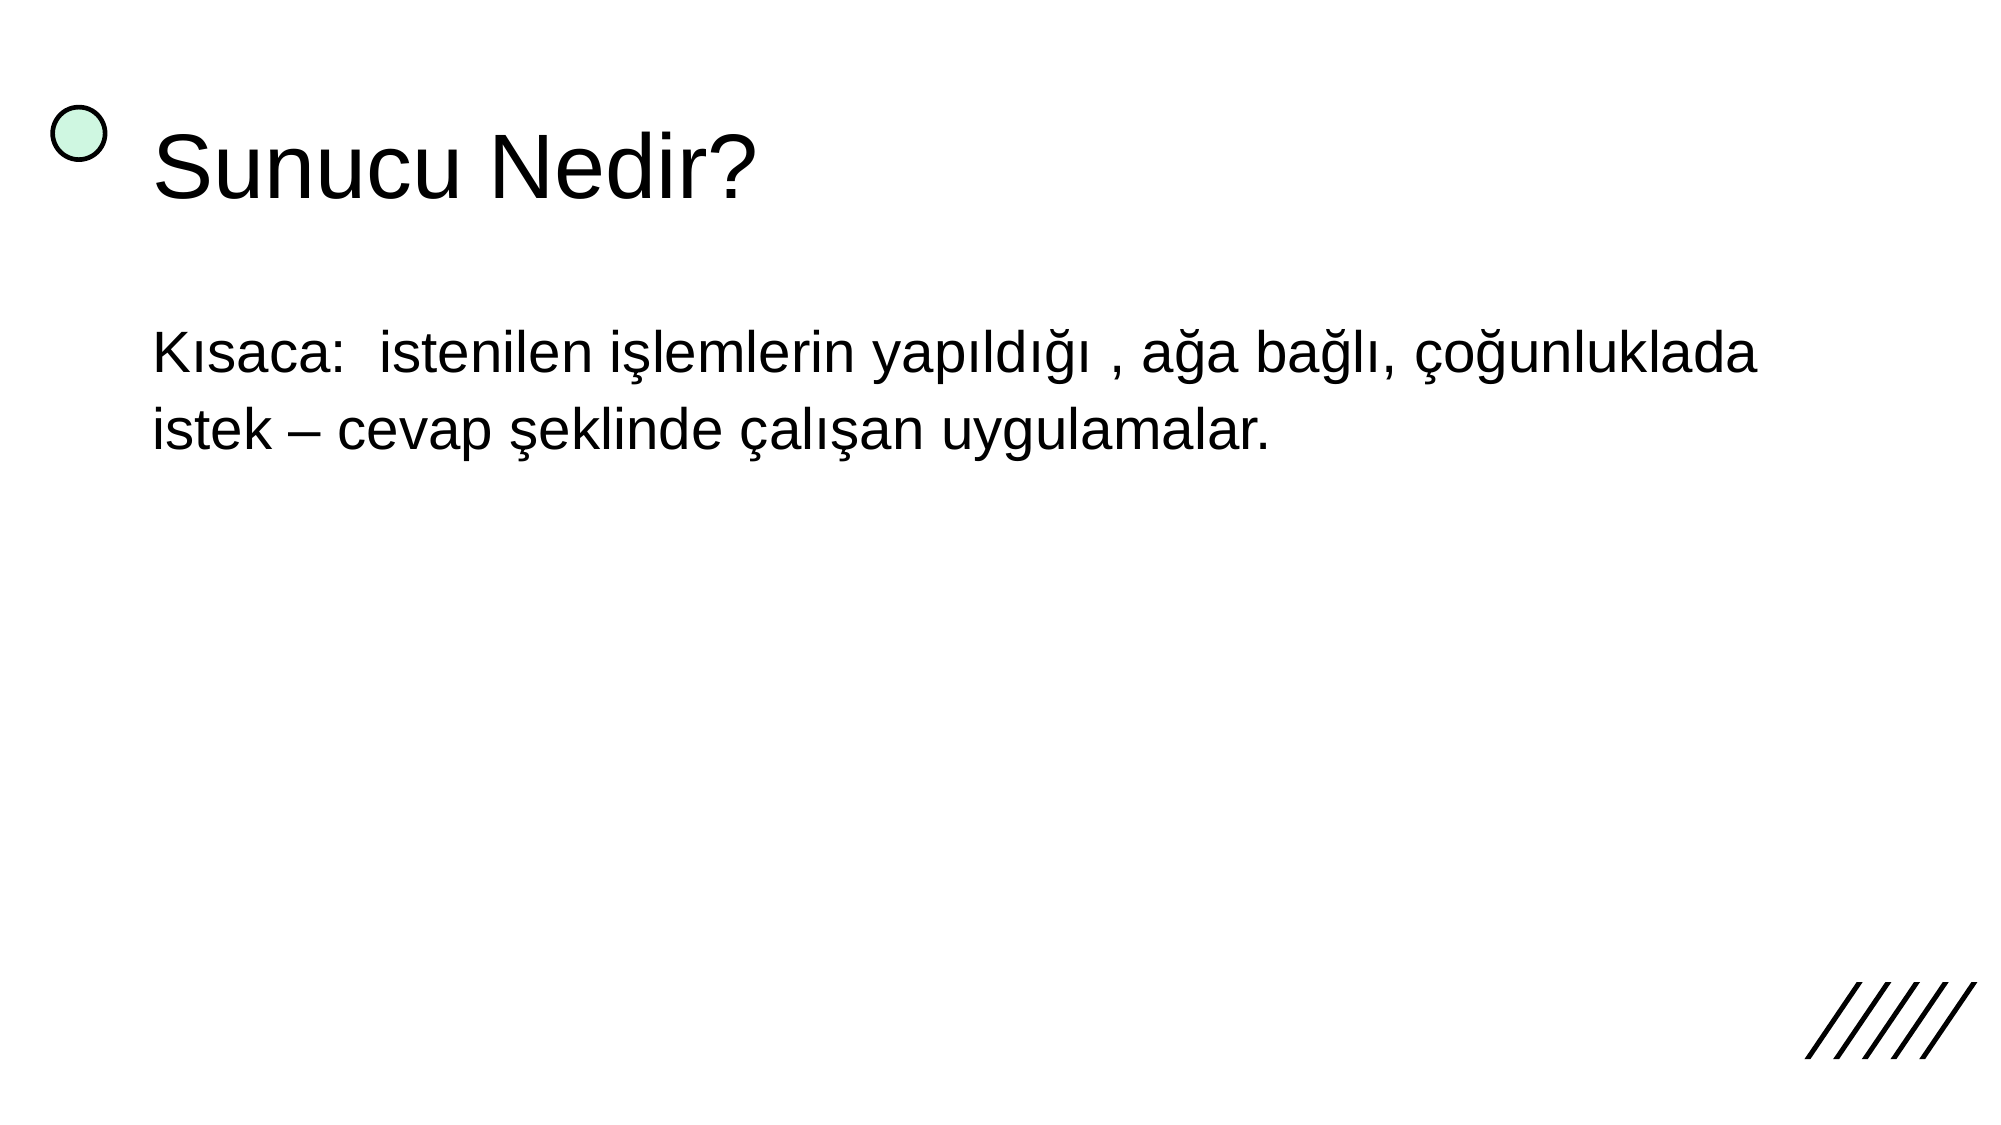

# Sunucu Nedir?
Kısaca:  istenilen işlemlerin yapıldığı , ağa bağlı, çoğunluklada istek – cevap şeklinde çalışan uygulamalar.